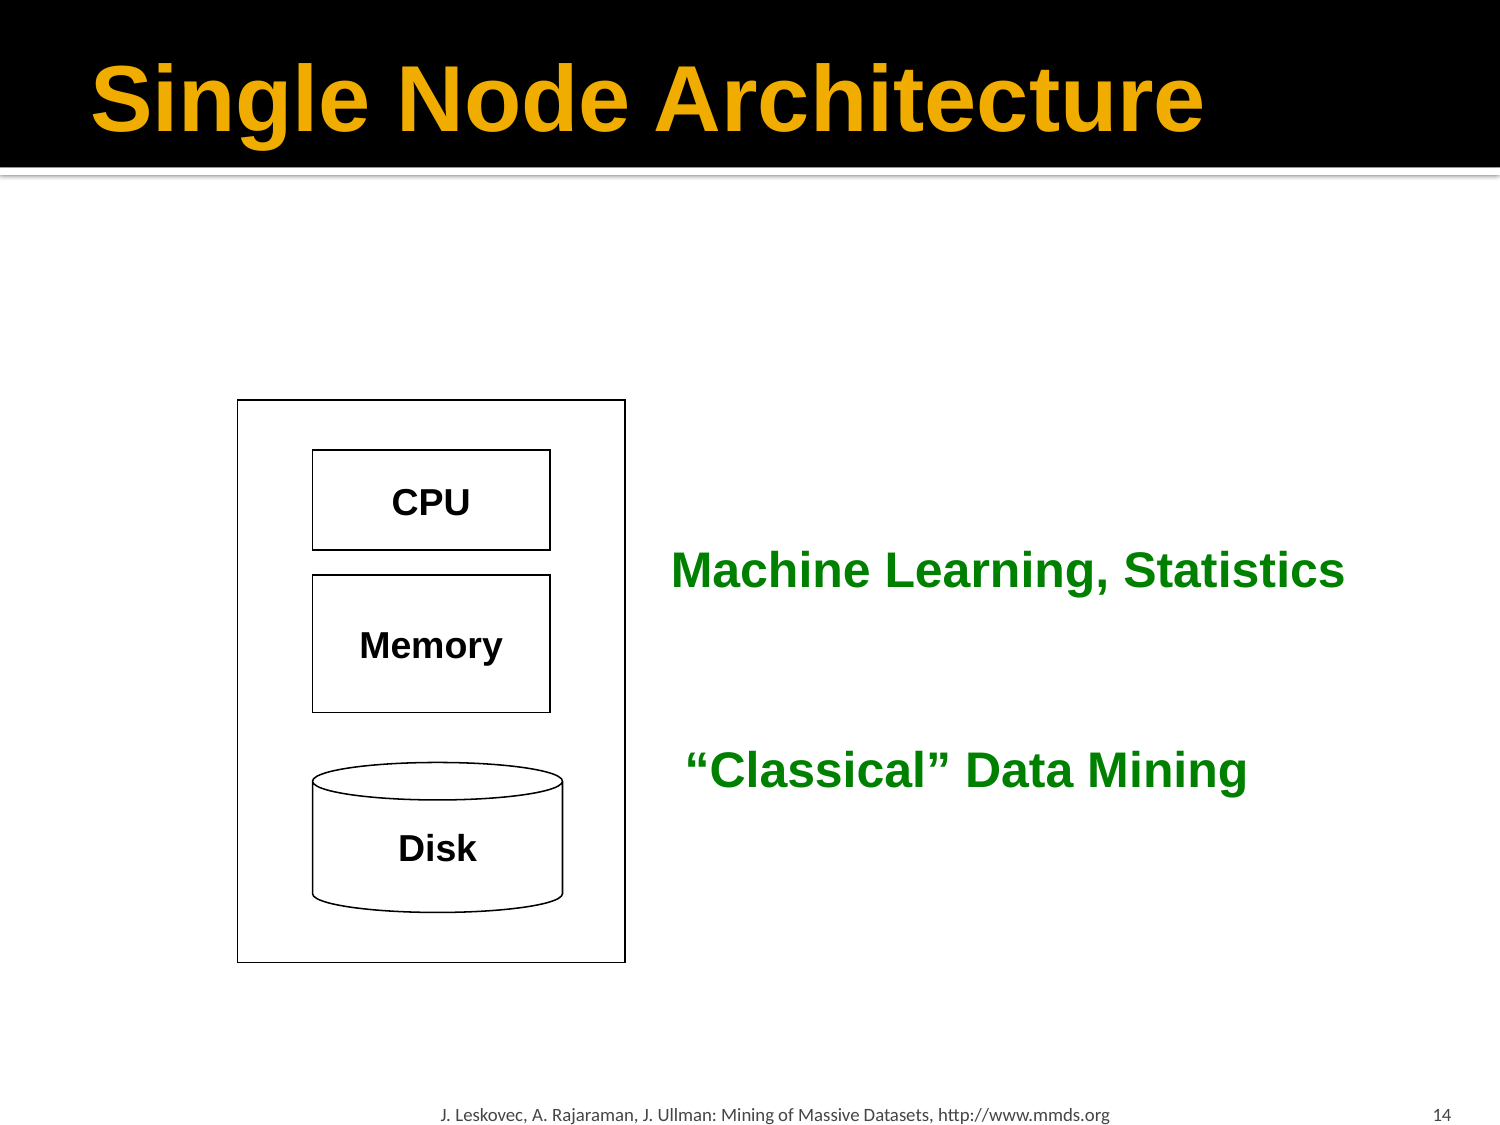

# Single Node Architecture

CPU
Machine Learning, Statistics
Memory
“Classical” Data Mining
Disk
J. Leskovec, A. Rajaraman, J. Ullman: Mining of Massive Datasets, http://www.mmds.org
14